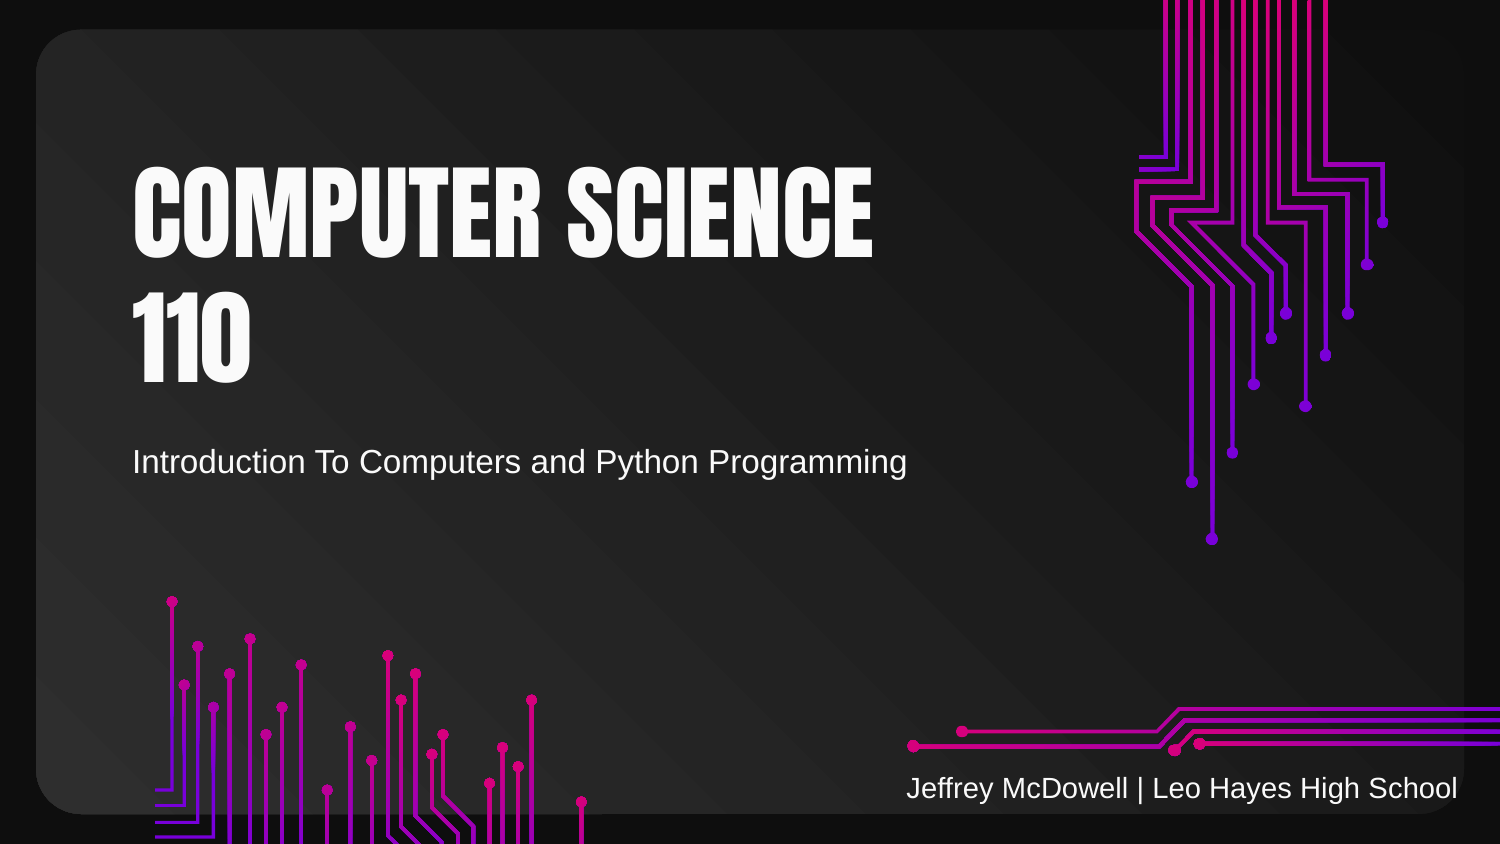

# COMPUTER SCIENCE 110
Introduction To Computers and Python Programming
 Jeffrey McDowell | Leo Hayes High School